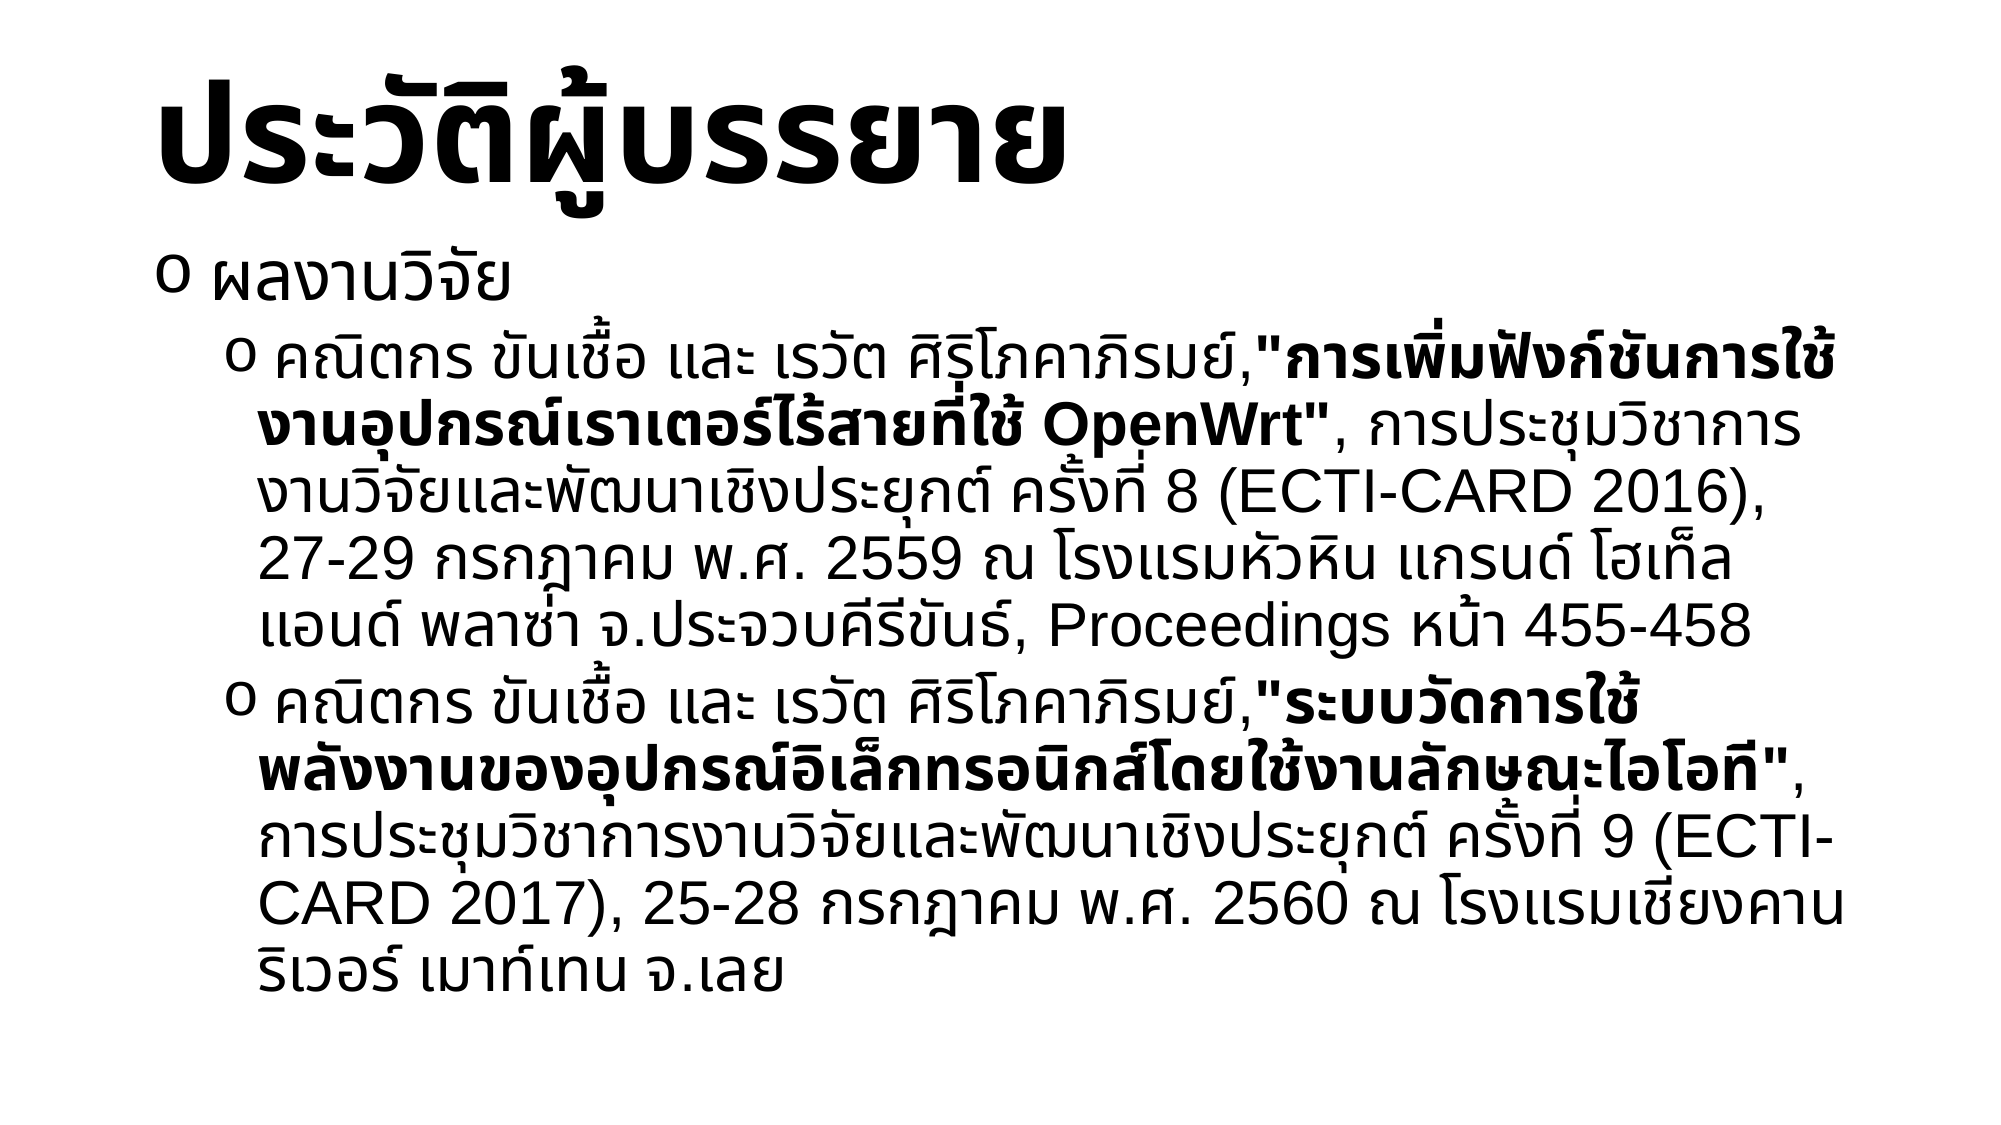

# ประวัติผู้บรรยาย
 ผลงานวิจัย
 คณิตกร ขันเชื้อ และ เรวัต ศิริโภคาภิรมย์,"การเพิ่มฟังก์ชันการใช้งานอุปกรณ์เราเตอร์ไร้สายที่ใช้ OpenWrt", การประชุมวิชาการงานวิจัยและพัฒนาเชิงประยุกต์ ครั้งที่ 8 (ECTI-CARD 2016), 27-29 กรกฎาคม พ.ศ. 2559 ณ โรงแรมหัวหิน แกรนด์ โฮเท็ล แอนด์ พลาซ่า จ.ประจวบคีรีขันธ์, Proceedings หน้า 455-458
 คณิตกร ขันเชื้อ และ เรวัต ศิริโภคาภิรมย์,"ระบบวัดการใช้พลังงานของอุปกรณ์อิเล็กทรอนิกส์โดยใช้งานลักษณะไอโอที", การประชุมวิชาการงานวิจัยและพัฒนาเชิงประยุกต์ ครั้งที่ 9 (ECTI-CARD 2017), 25-28 กรกฎาคม พ.ศ. 2560 ณ โรงแรมเชียงคาน ริเวอร์ เมาท์เทน จ.เลย